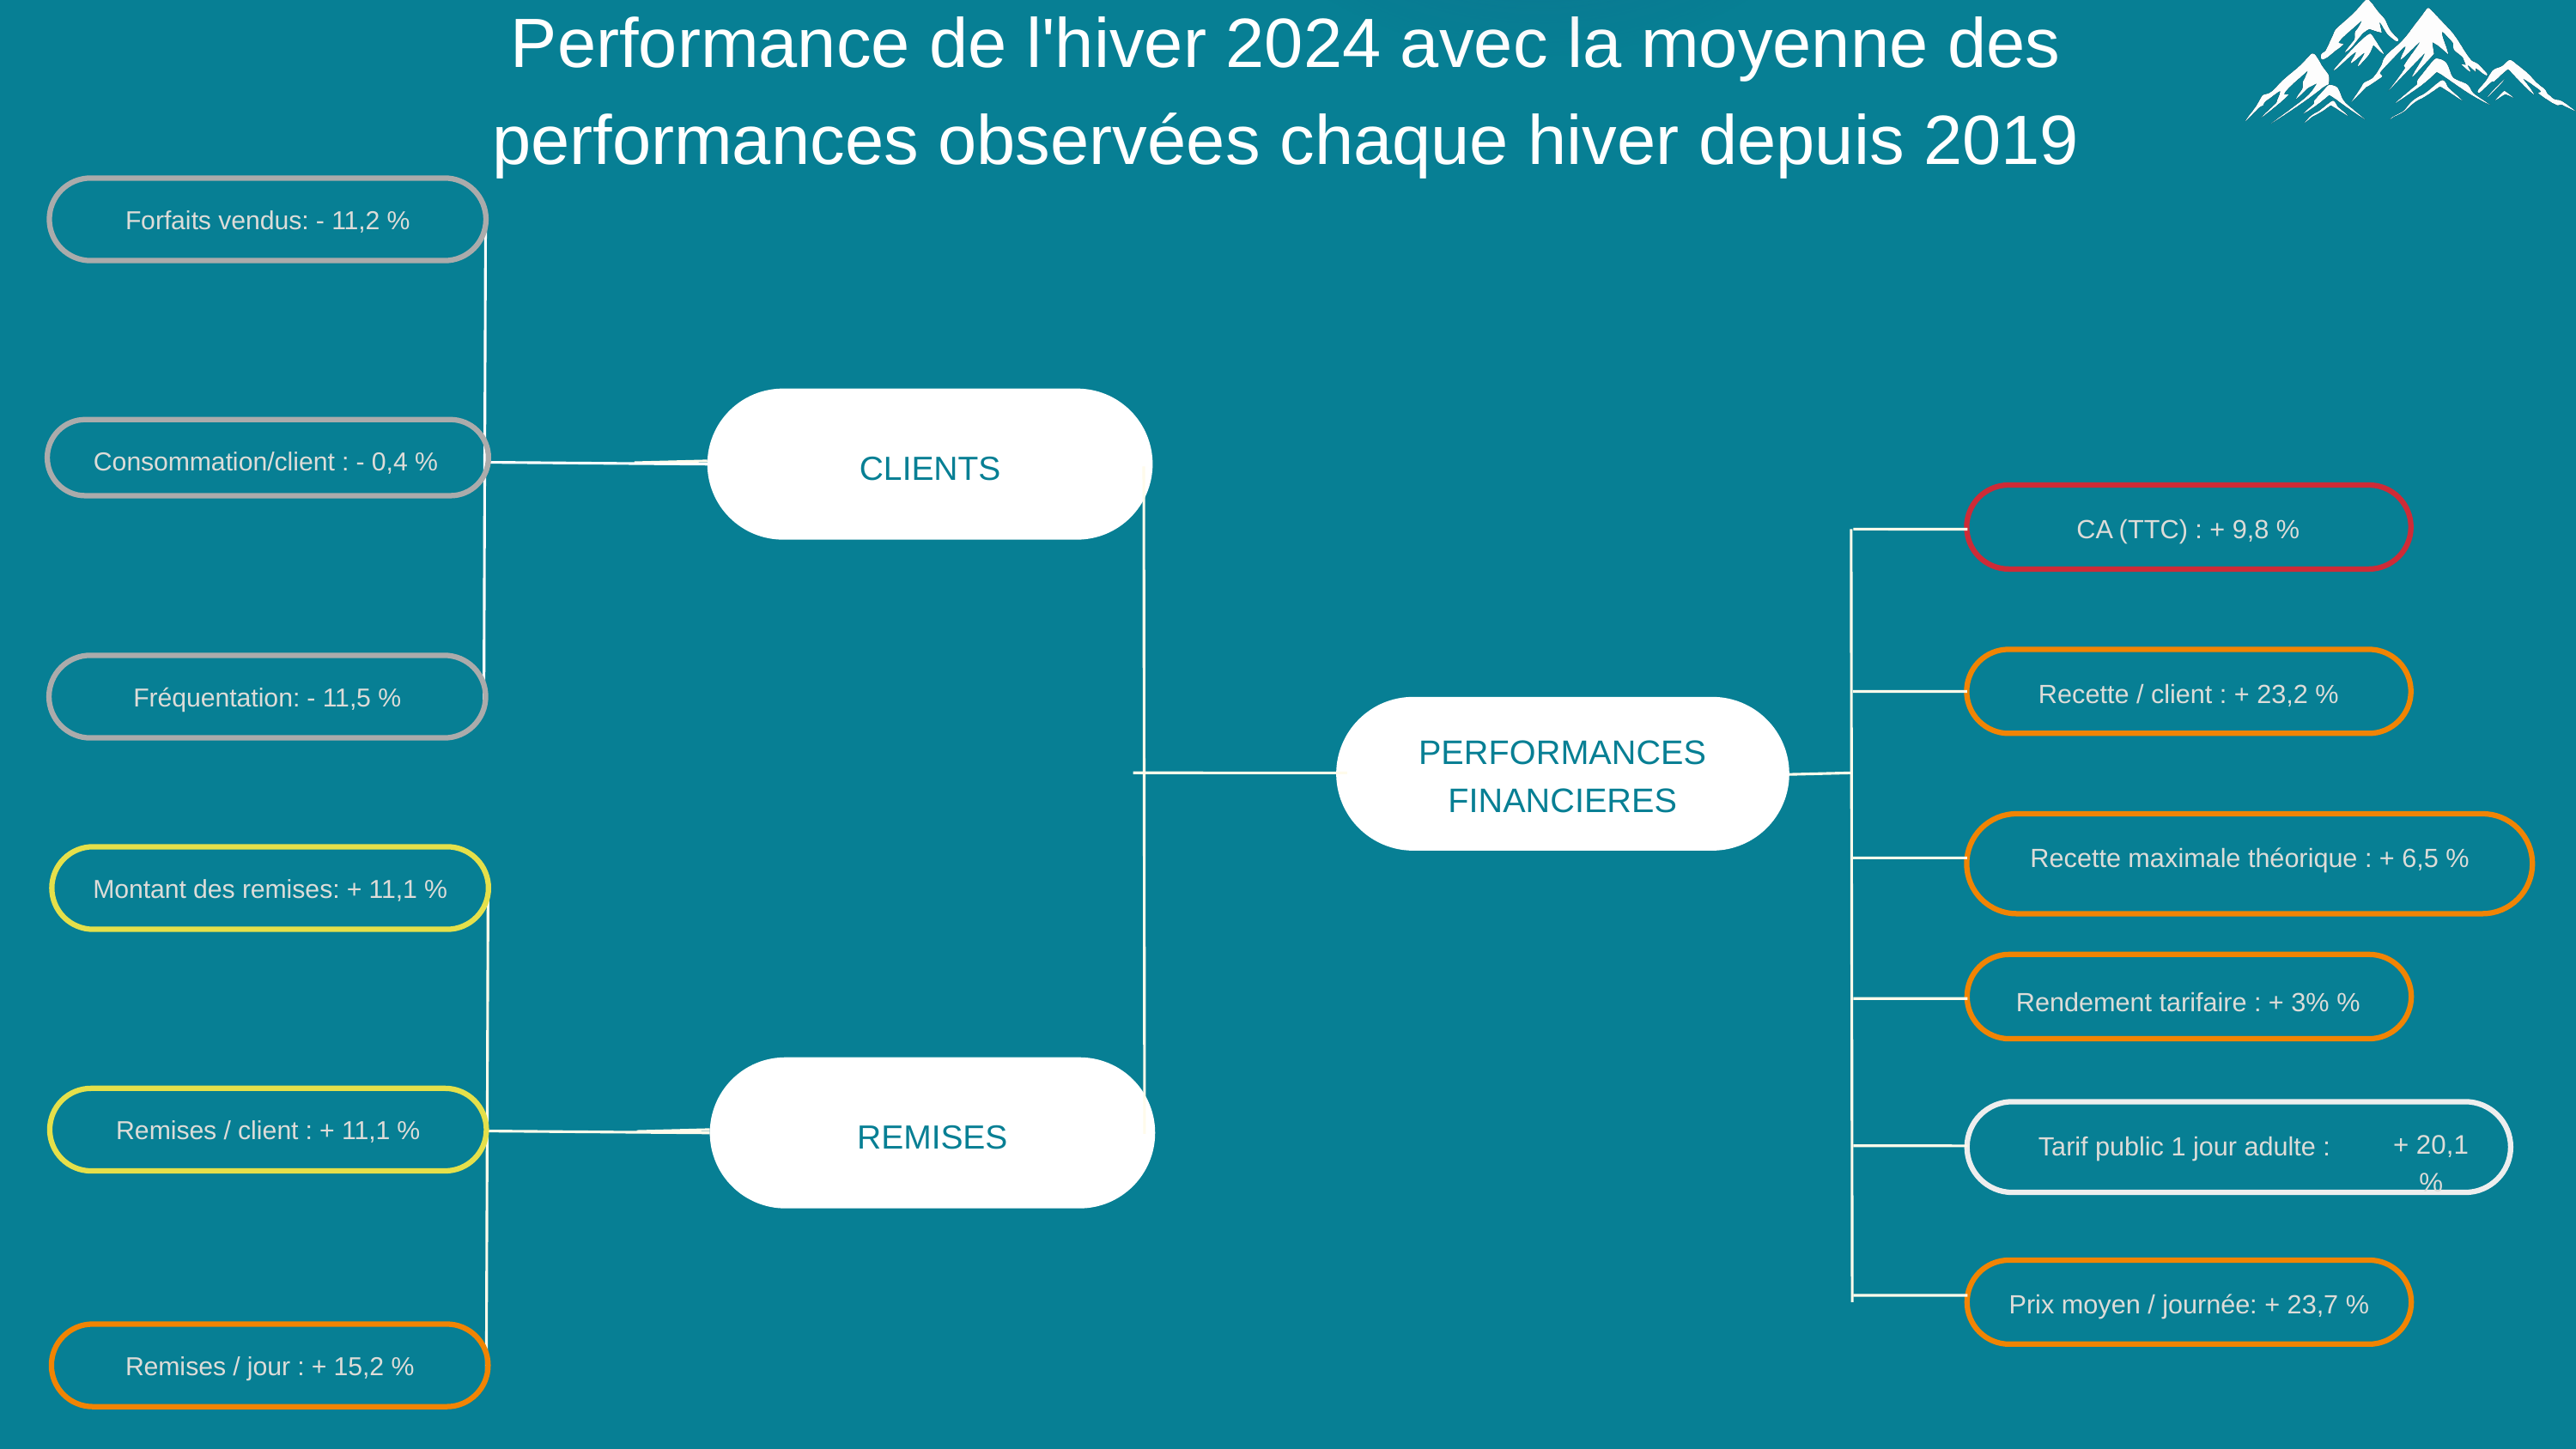

Performance de l'hiver 2024 avec la moyenne des performances observées chaque hiver depuis 2019

Forfaits vendus: - 11,2 %

CLIENTS
Consommation/client : - 0,4 %

CA (TTC) : + 9,8 %

Recette / client : + 23,2 %
Fréquentation: - 11,5 %

PERFORMANCES FINANCIERES

Recette maximale théorique : + 6,5 %

Montant des remises: + 11,1 %

Rendement tarifaire : + 3% %

REMISES
Remises / client : + 11,1 %
+ 20,1 %
Tarif public 1 jour adulte :

Prix moyen / journée: + 23,7 %

Remises / jour : + 15,2 %